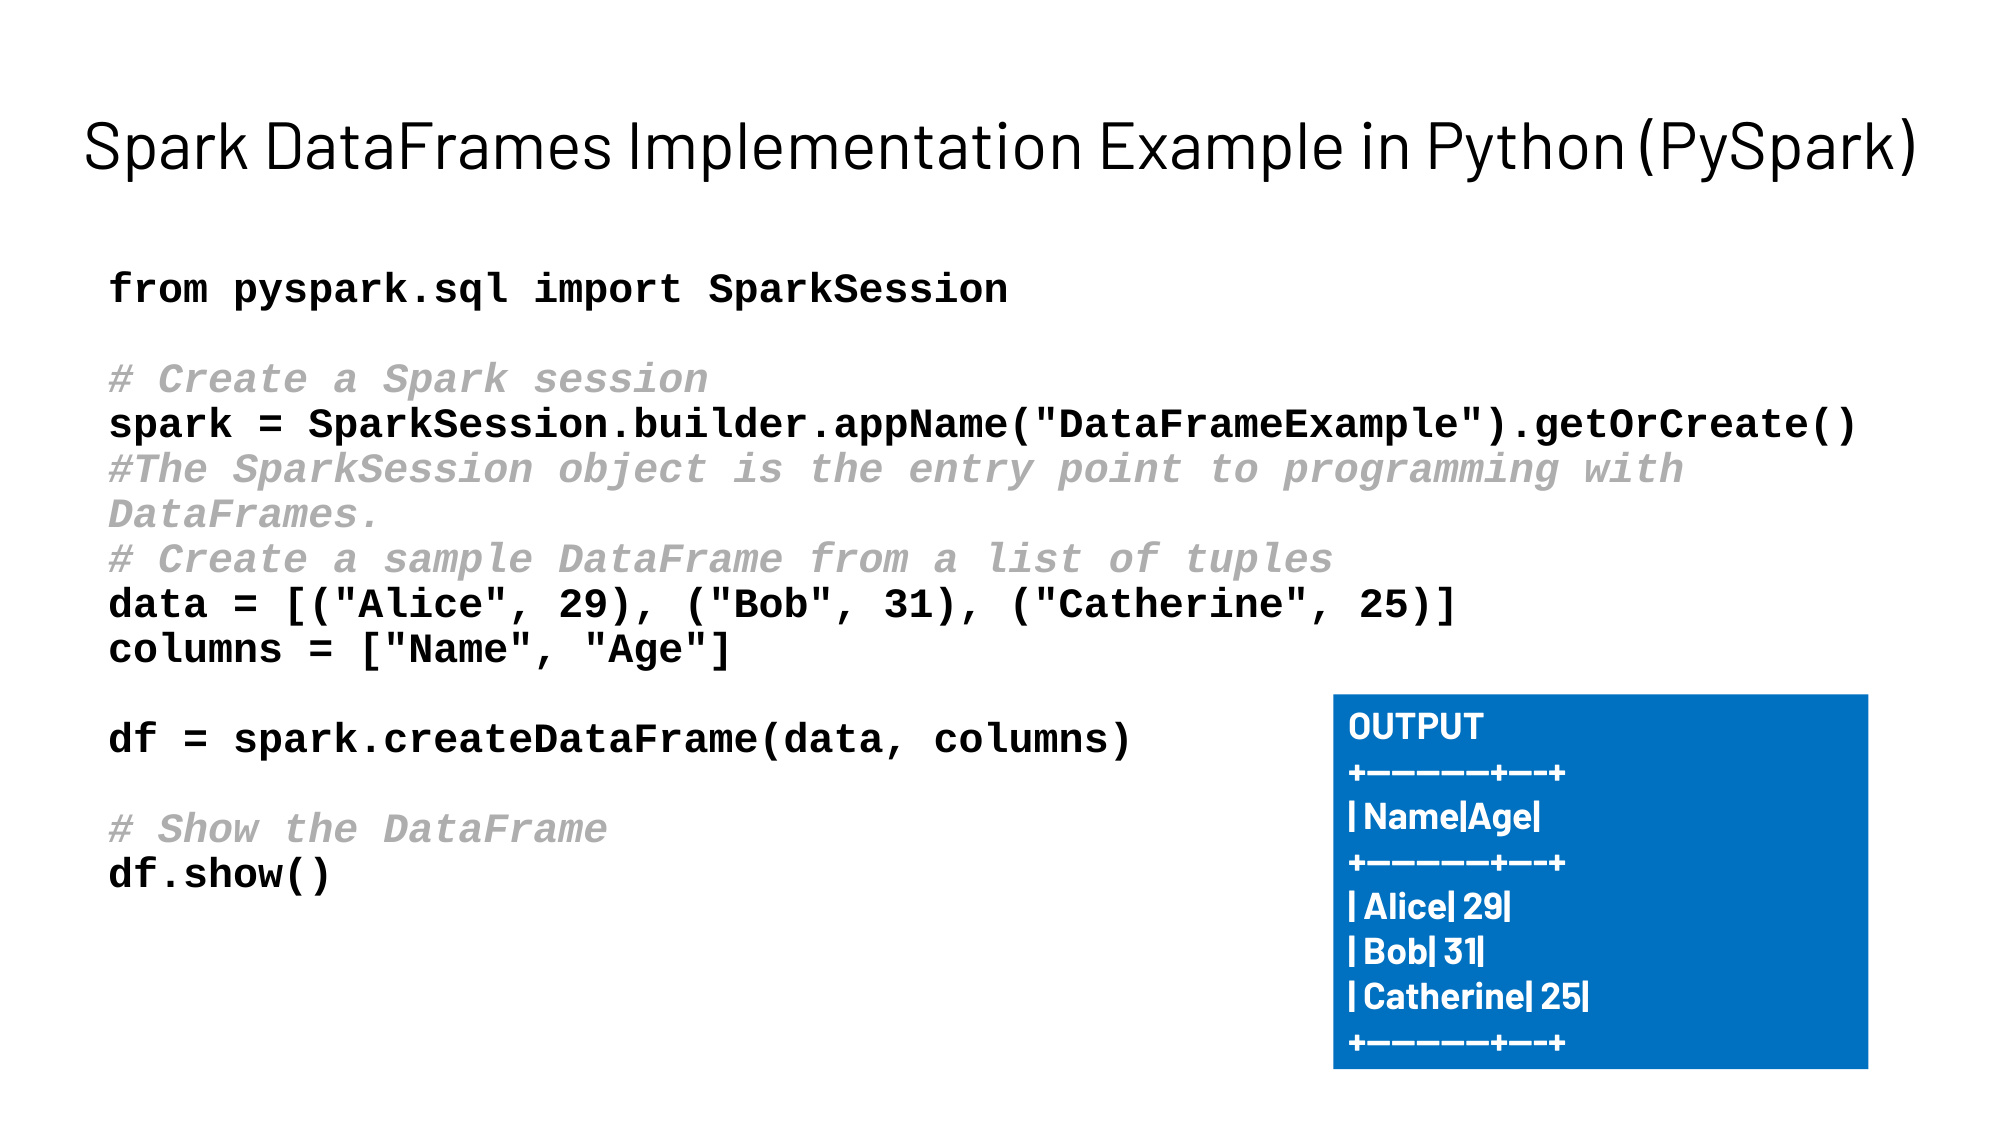

# Spark DataFrames Implementation Example in Python (PySpark)
from pyspark.sql import SparkSession

# Create a Spark session
spark = SparkSession.builder.appName("DataFrameExample").getOrCreate()
#The SparkSession object is the entry point to programming with DataFrames.
# Create a sample DataFrame from a list of tuples
data = [("Alice", 29), ("Bob", 31), ("Catherine", 25)]
columns = ["Name", "Age"]

df = spark.createDataFrame(data, columns)

# Show the DataFrame
df.show()

OUTPUT
+----------+---+
| Name|Age|
+----------+---+
| Alice| 29|
| Bob| 31|
| Catherine| 25|
+----------+---+